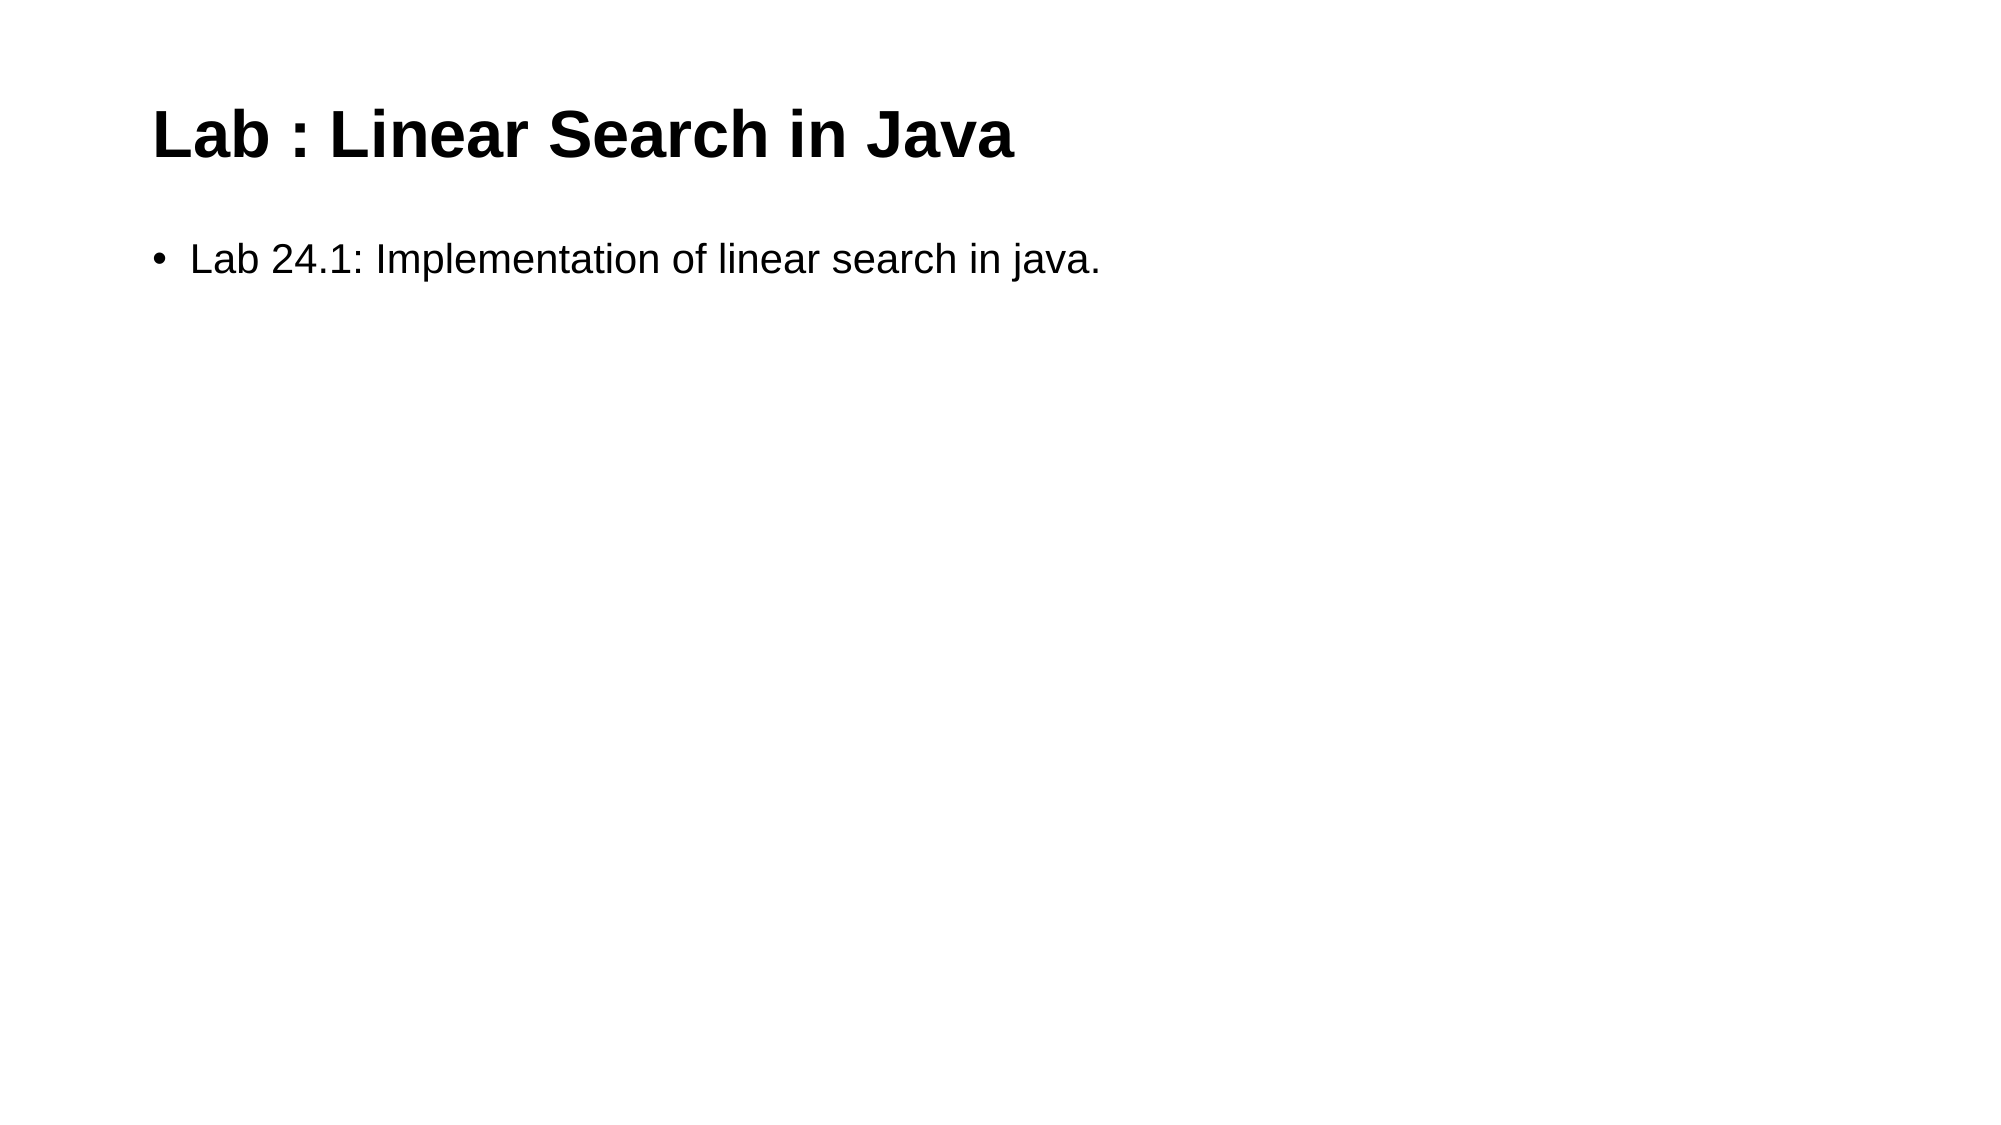

# Lab : Linear Search in Java
Lab 24.1: Implementation of linear search in java.